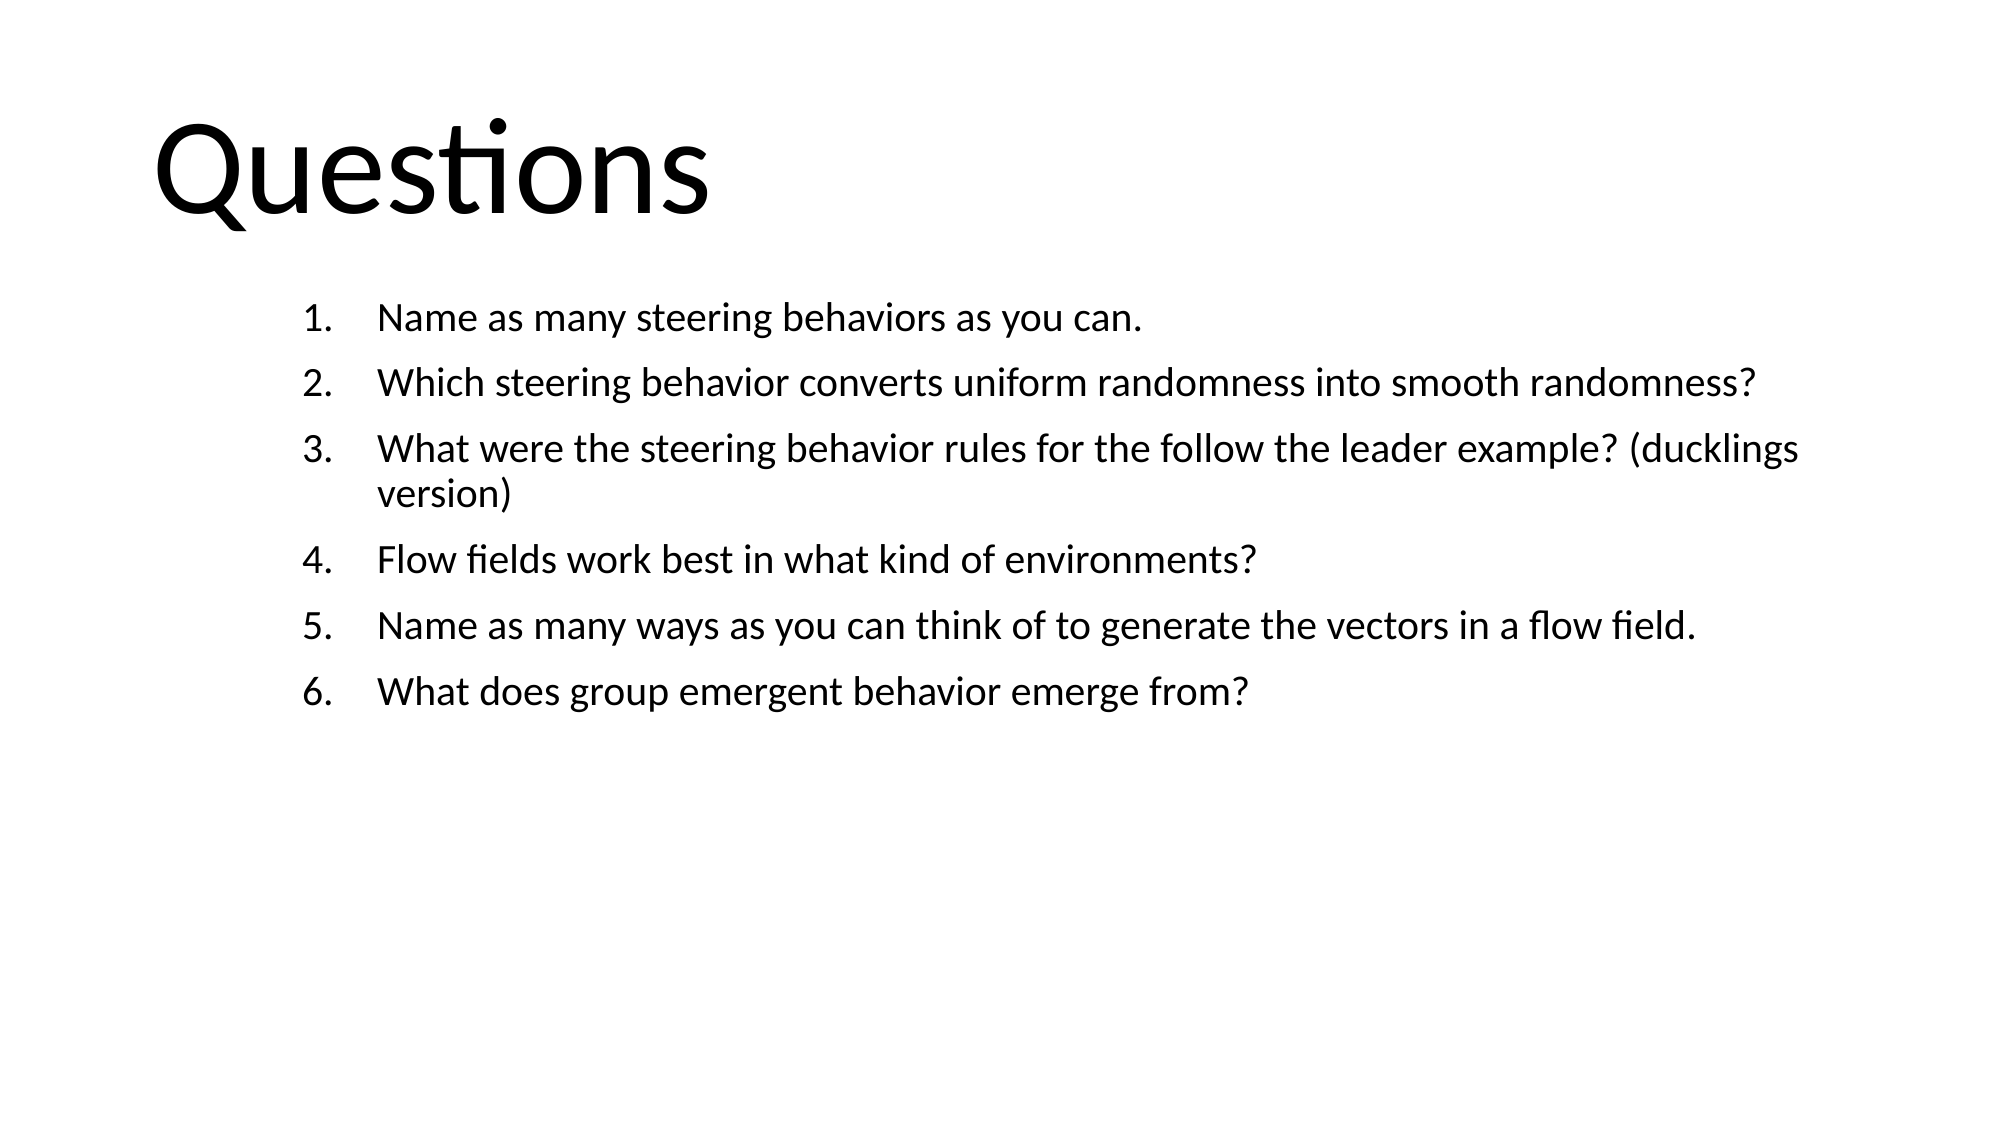

# Questions
Name as many steering behaviors as you can.
Which steering behavior converts uniform randomness into smooth randomness?
What were the steering behavior rules for the follow the leader example? (ducklings version)
Flow fields work best in what kind of environments?
Name as many ways as you can think of to generate the vectors in a flow field.
What does group emergent behavior emerge from?